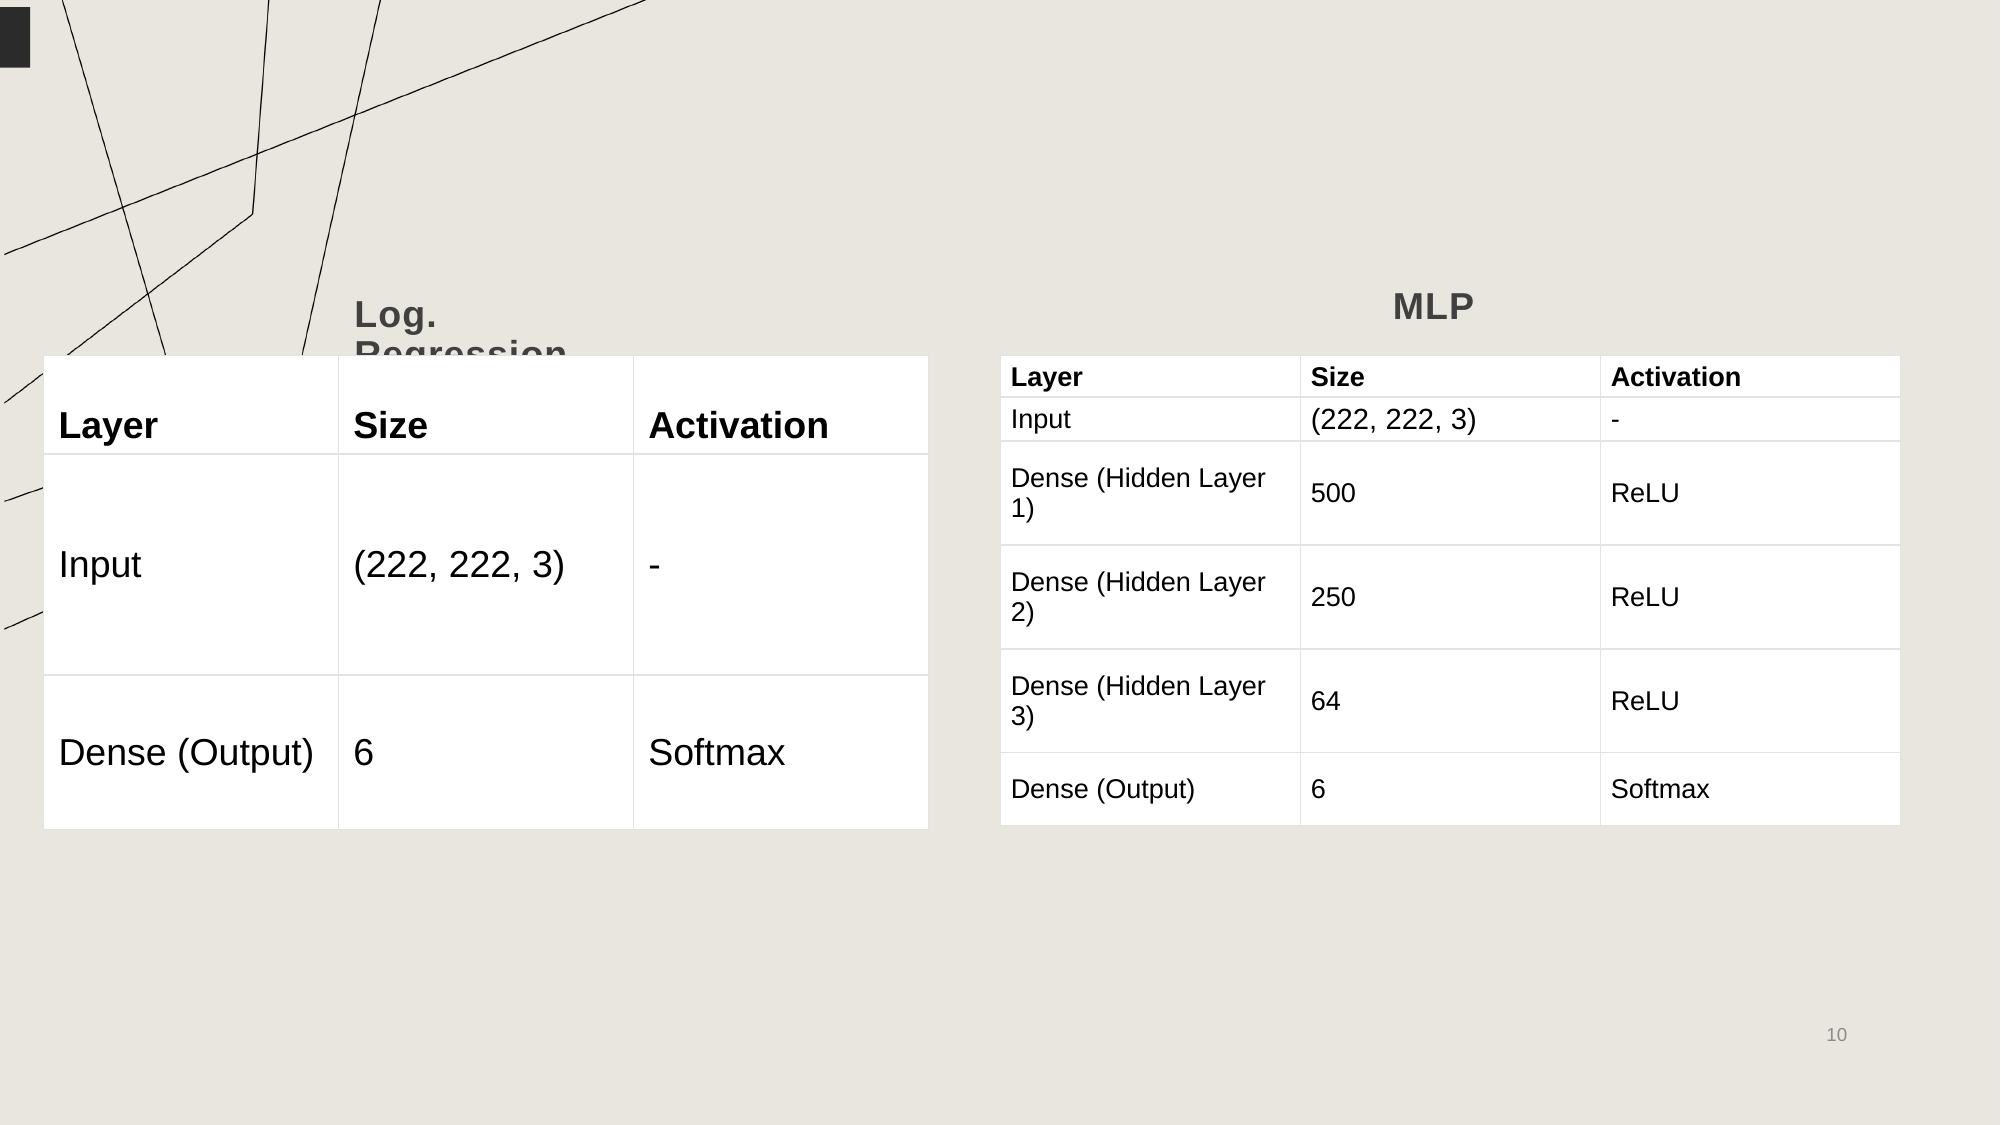

MLP
Log. Regression

| Layer | Size | Activation |
| --- | --- | --- |
| Input | (222, 222, 3) | - |
| Dense (Output) | 6 | Softmax |
| Layer | Size | Activation |
| --- | --- | --- |
| Input | (222, 222, 3) | - |
| Dense (Hidden Layer 1) | 500 | ReLU |
| Dense (Hidden Layer 2) | 250 | ReLU |
| Dense (Hidden Layer 3) | 64 | ReLU |
| Dense (Output) | 6 | Softmax |
10